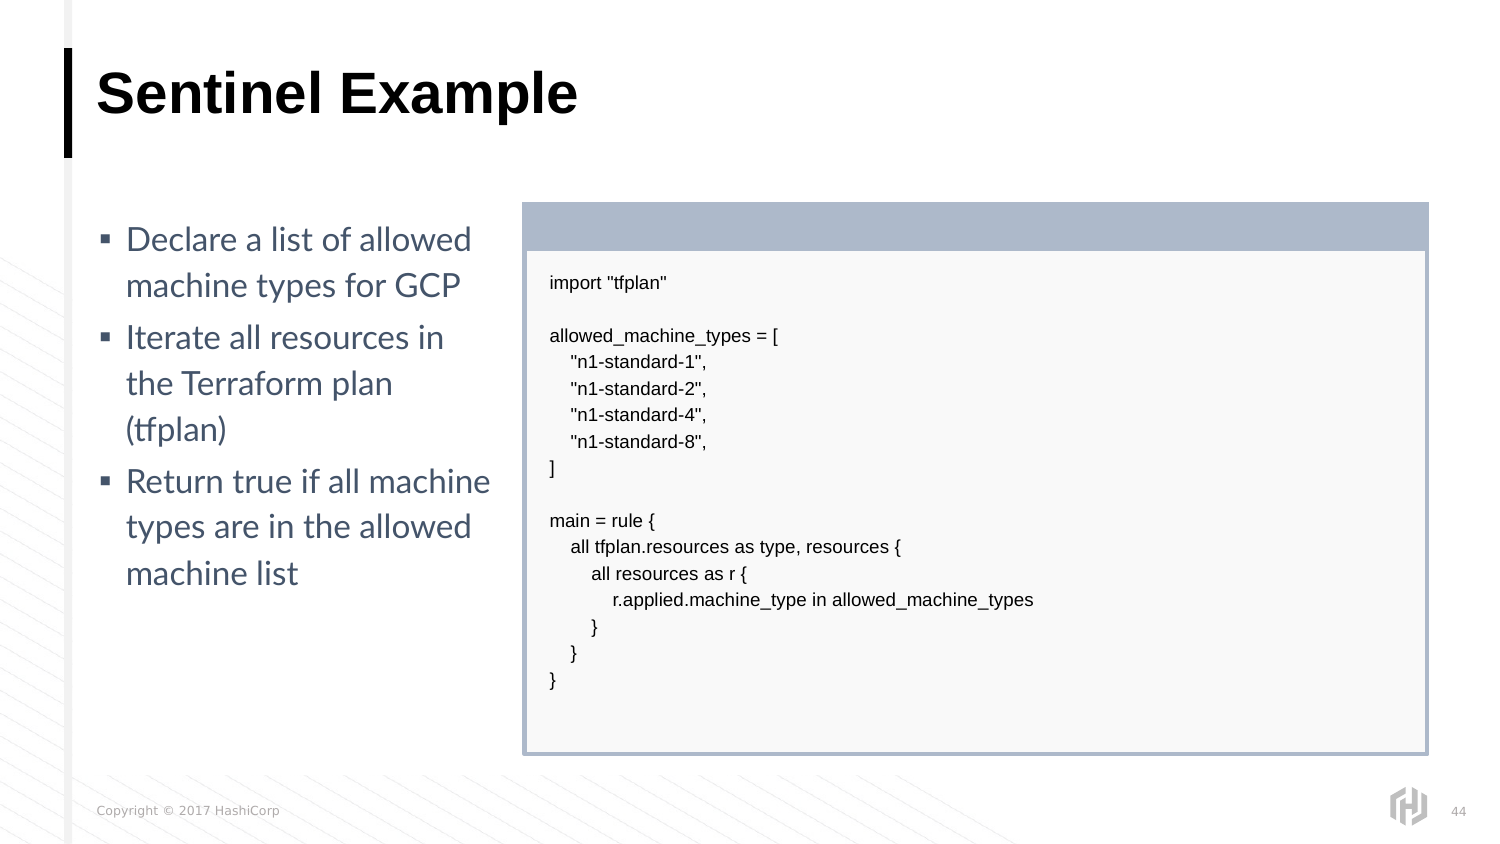

# Sentinel Example
Declare a list of allowed machine types for GCP
Iterate all resources in the Terraform plan (tfplan)
Return true if all machine types are in the allowed machine list

import "tfplan"

allowed_machine_types = [
    "n1-standard-1",
    "n1-standard-2",
    "n1-standard-4",
    "n1-standard-8",
]

main = rule {
    all tfplan.resources as type, resources {
        all resources as r {
            r.applied.machine_type in allowed_machine_types
        }
    }
}
44